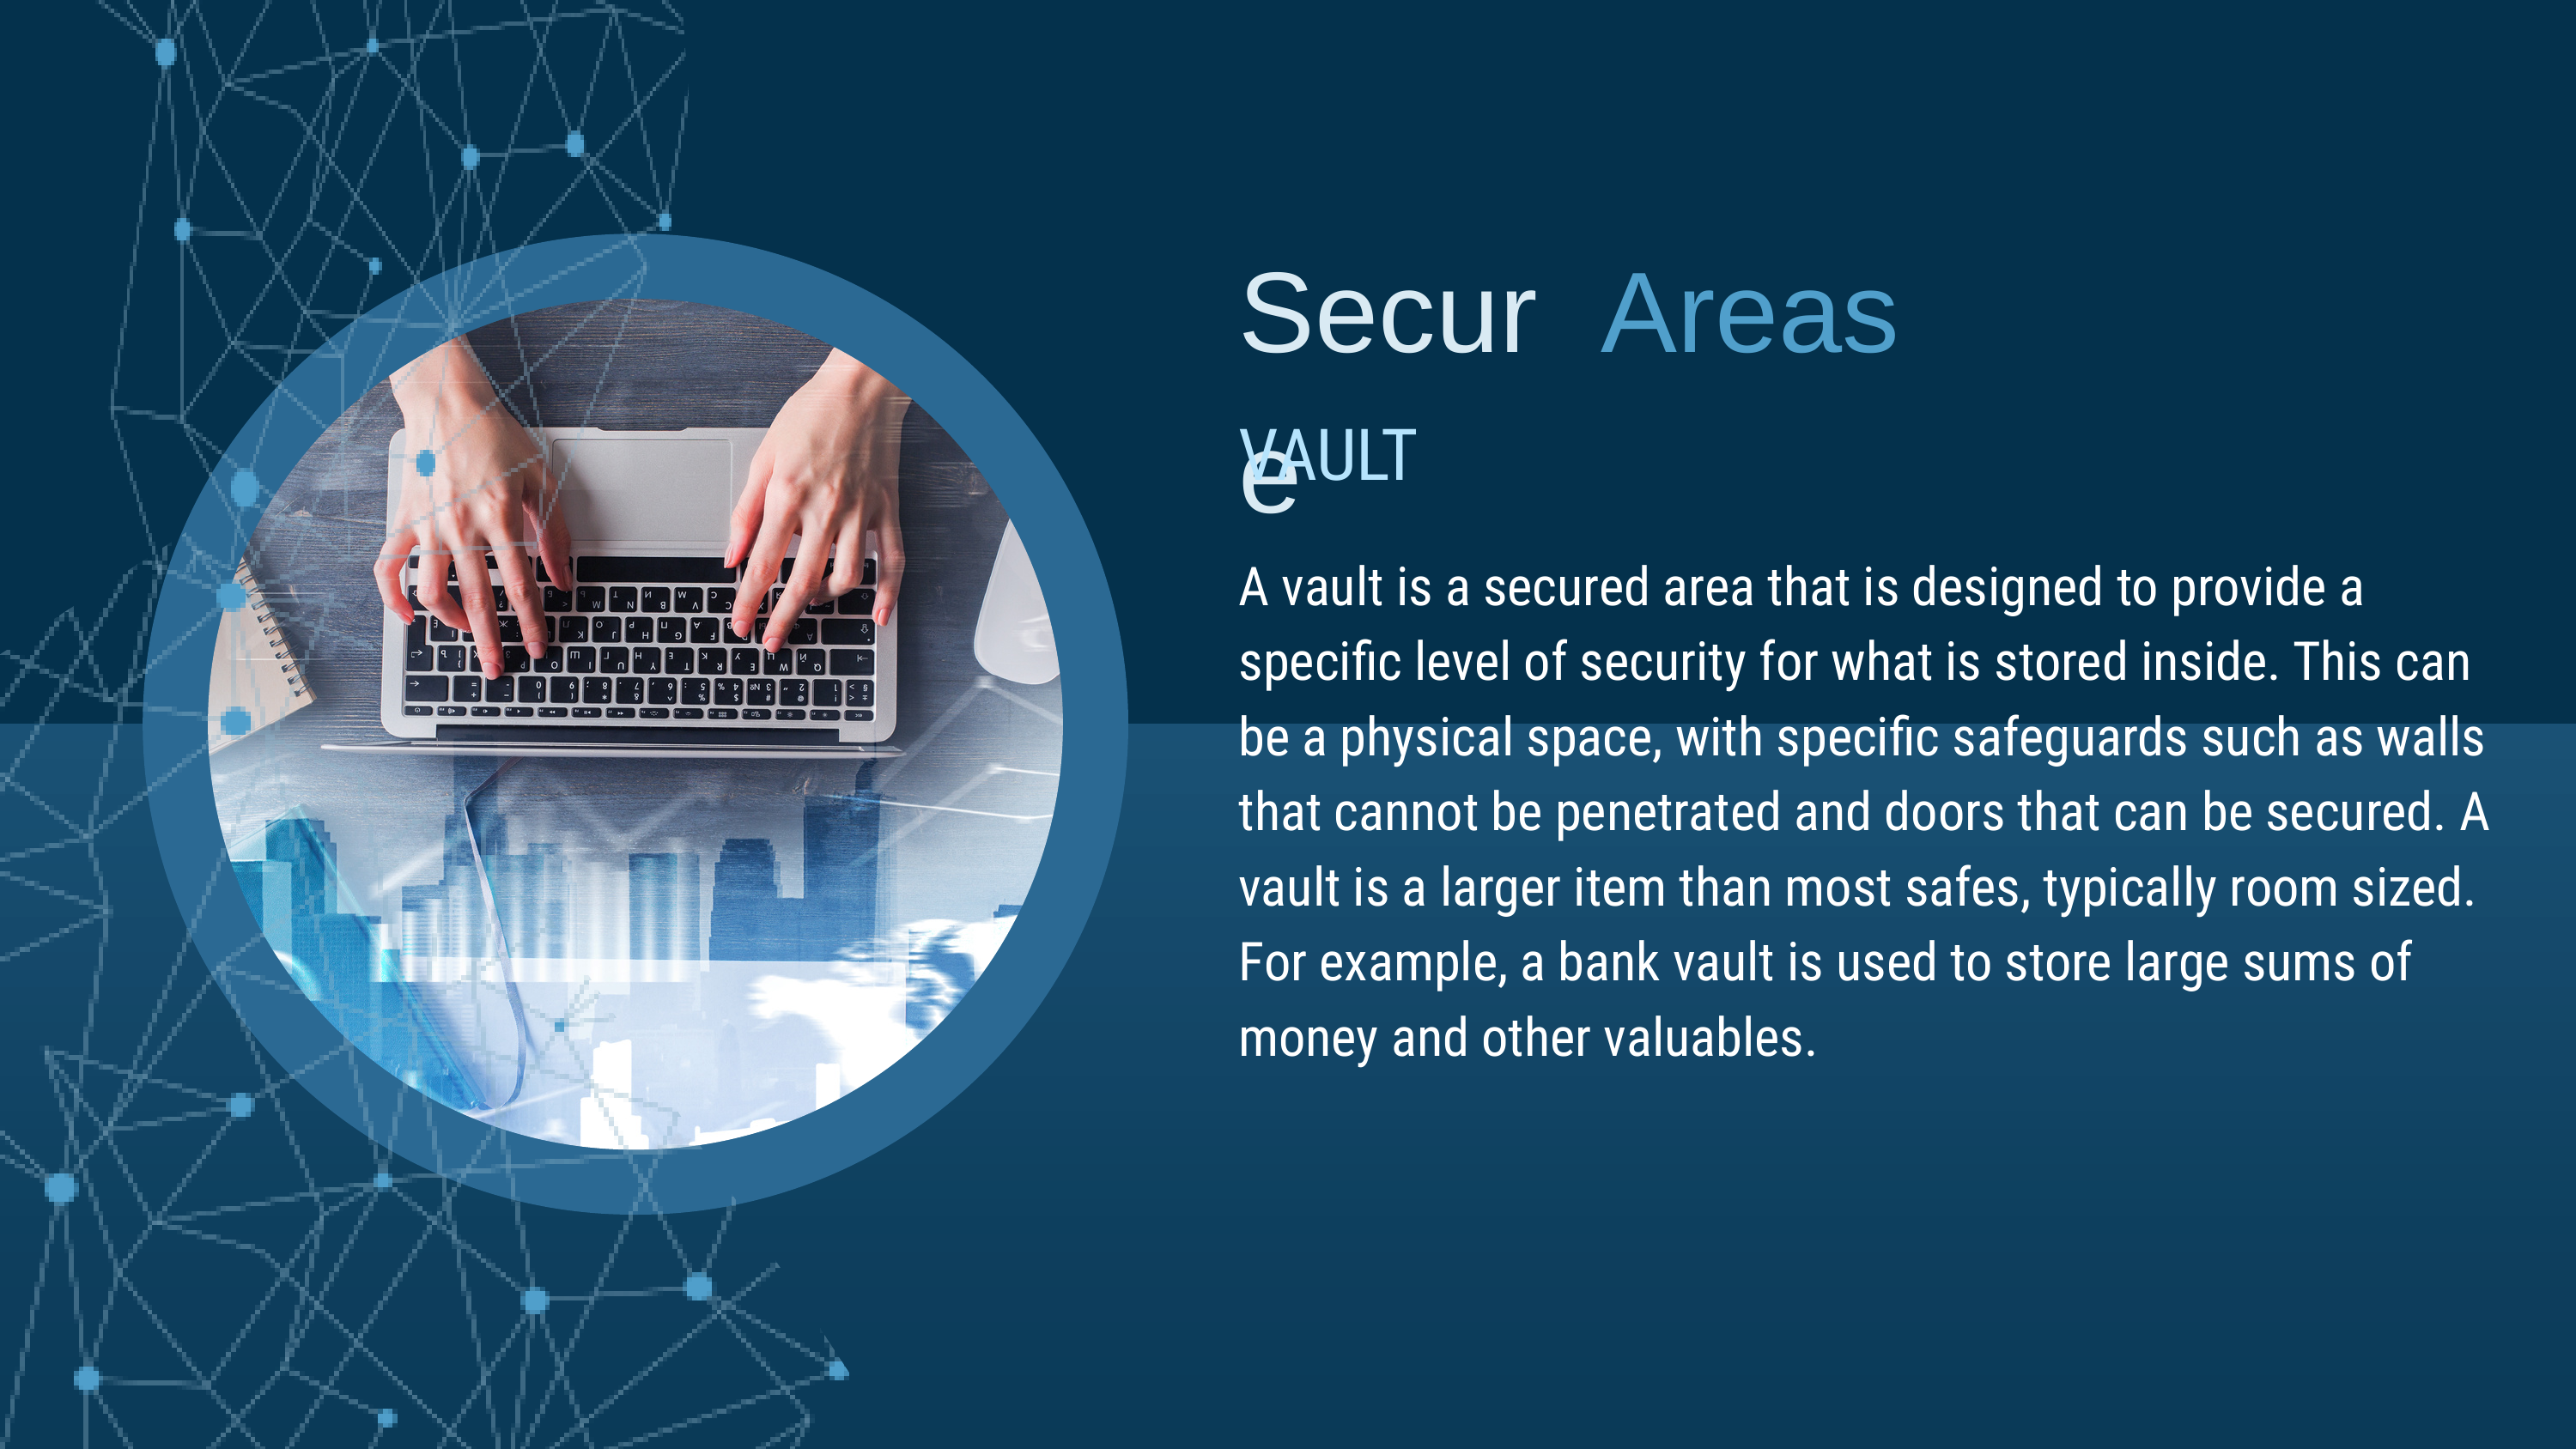

Secure
Areas

VAULT
A vault is a secured area that is designed to provide a specific level of security for what is stored inside. This can be a physical space, with specific safeguards such as walls that cannot be penetrated and doors that can be secured. A vault is a larger item than most safes, typically room sized. For example, a bank vault is used to store large sums of money and other valuables.